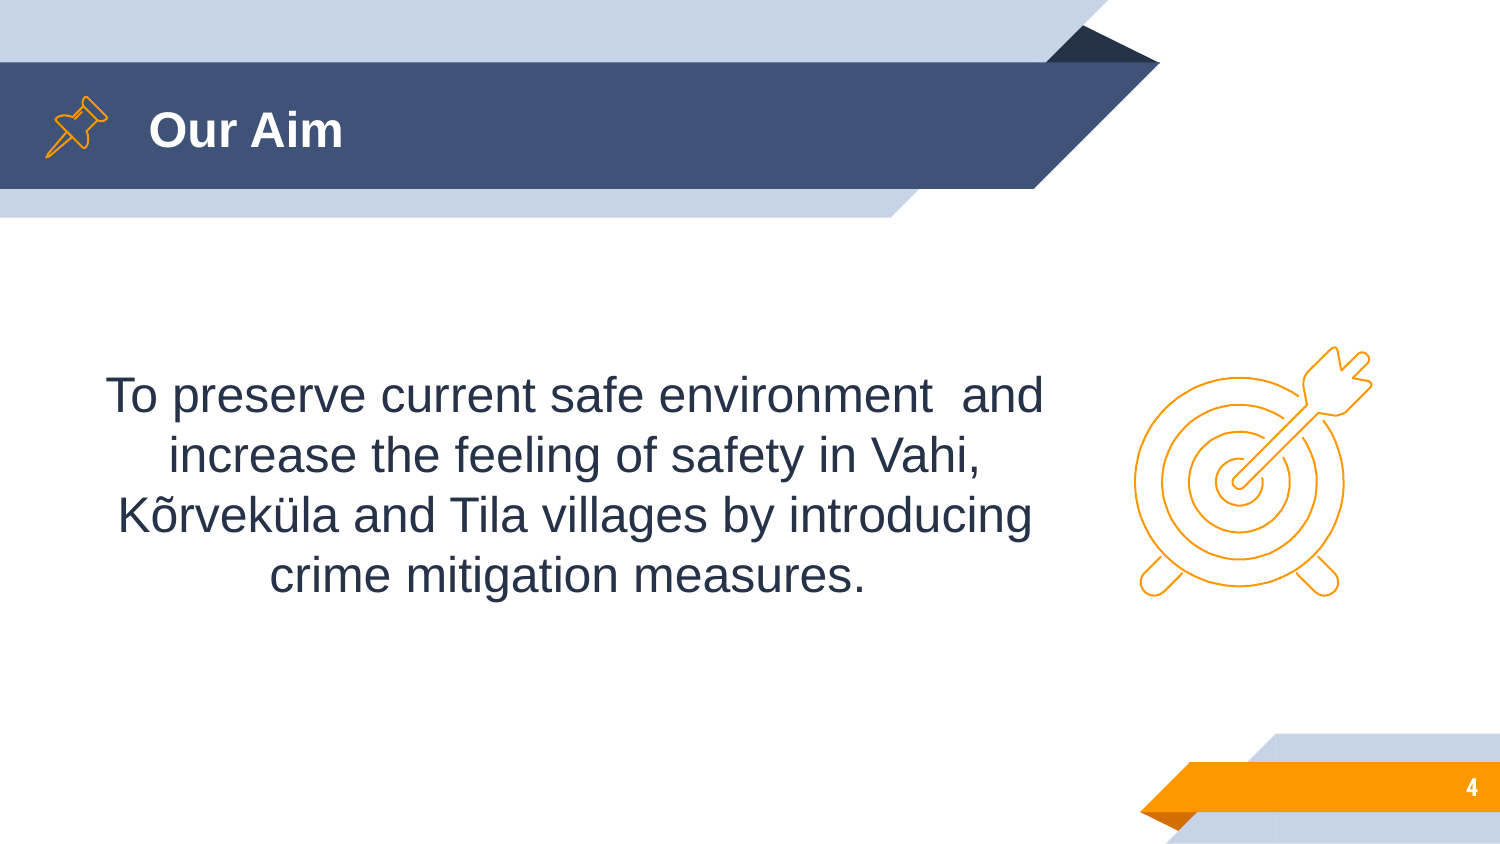

# Our Aim

To preserve current safe environment  and increase the feeling of safety in Vahi, Kõrveküla and Tila villages by introducing crime mitigation measures.

4